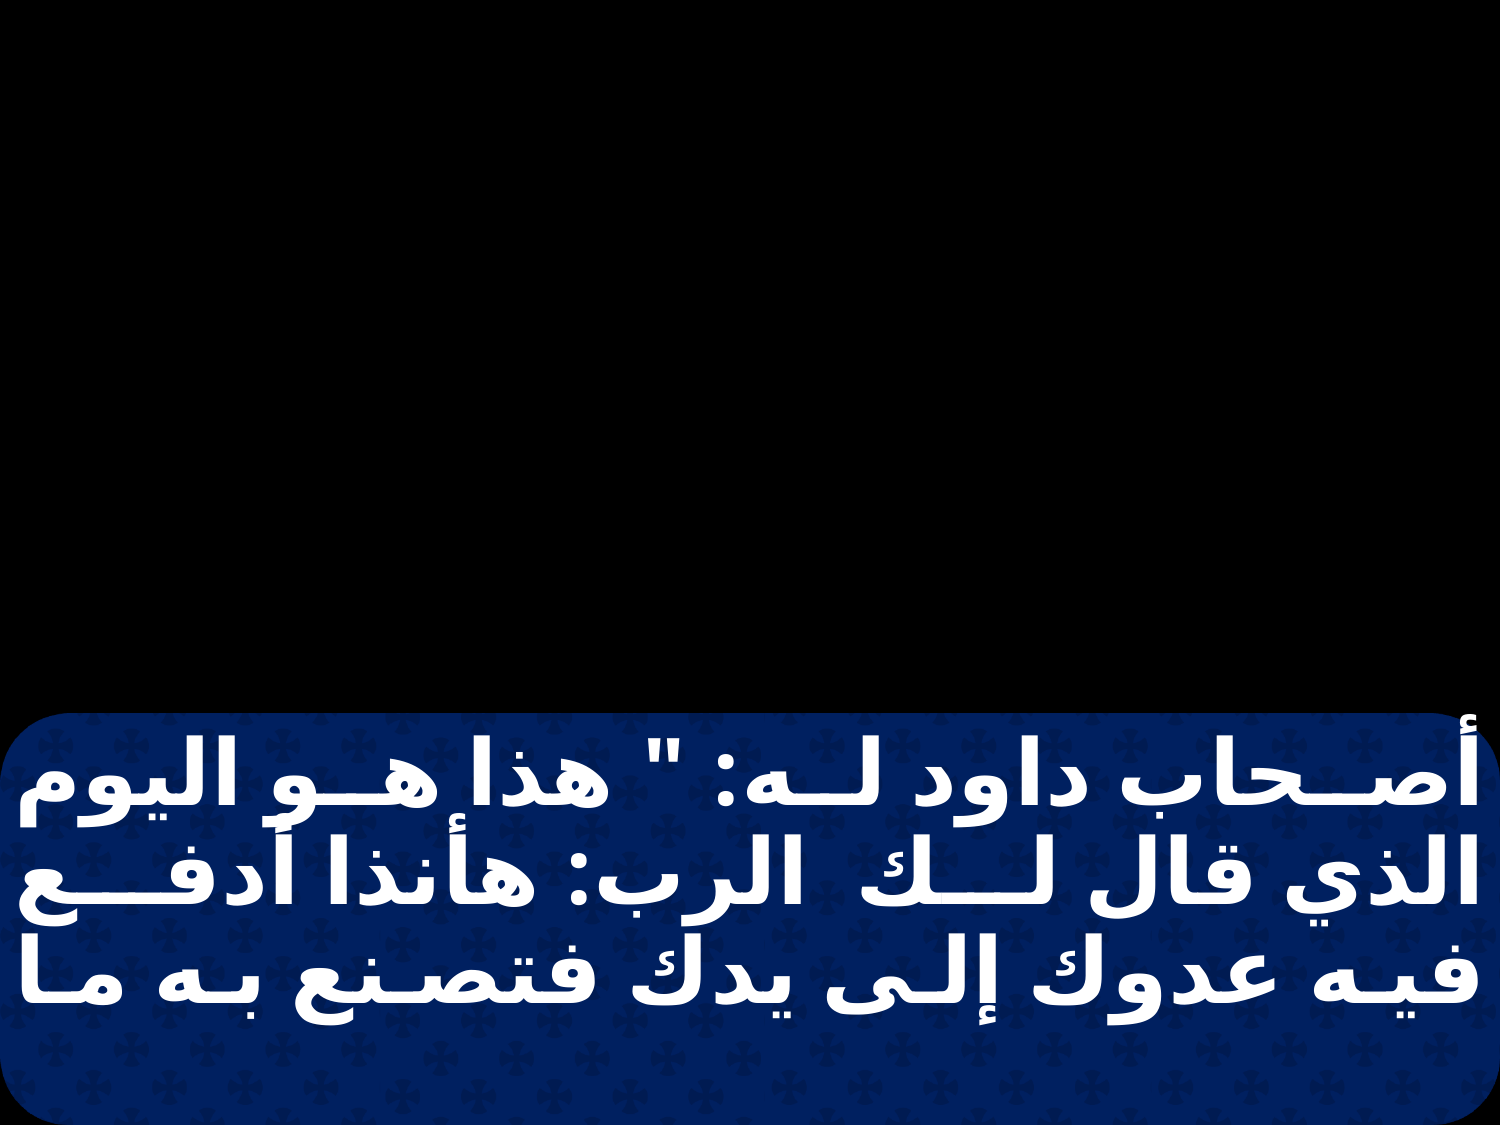

أصحاب داود له: " هذا هو اليوم الذي قال لك  الرب: هأنذا أدفع فيه عدوك إلى يدك فتصنع به ما